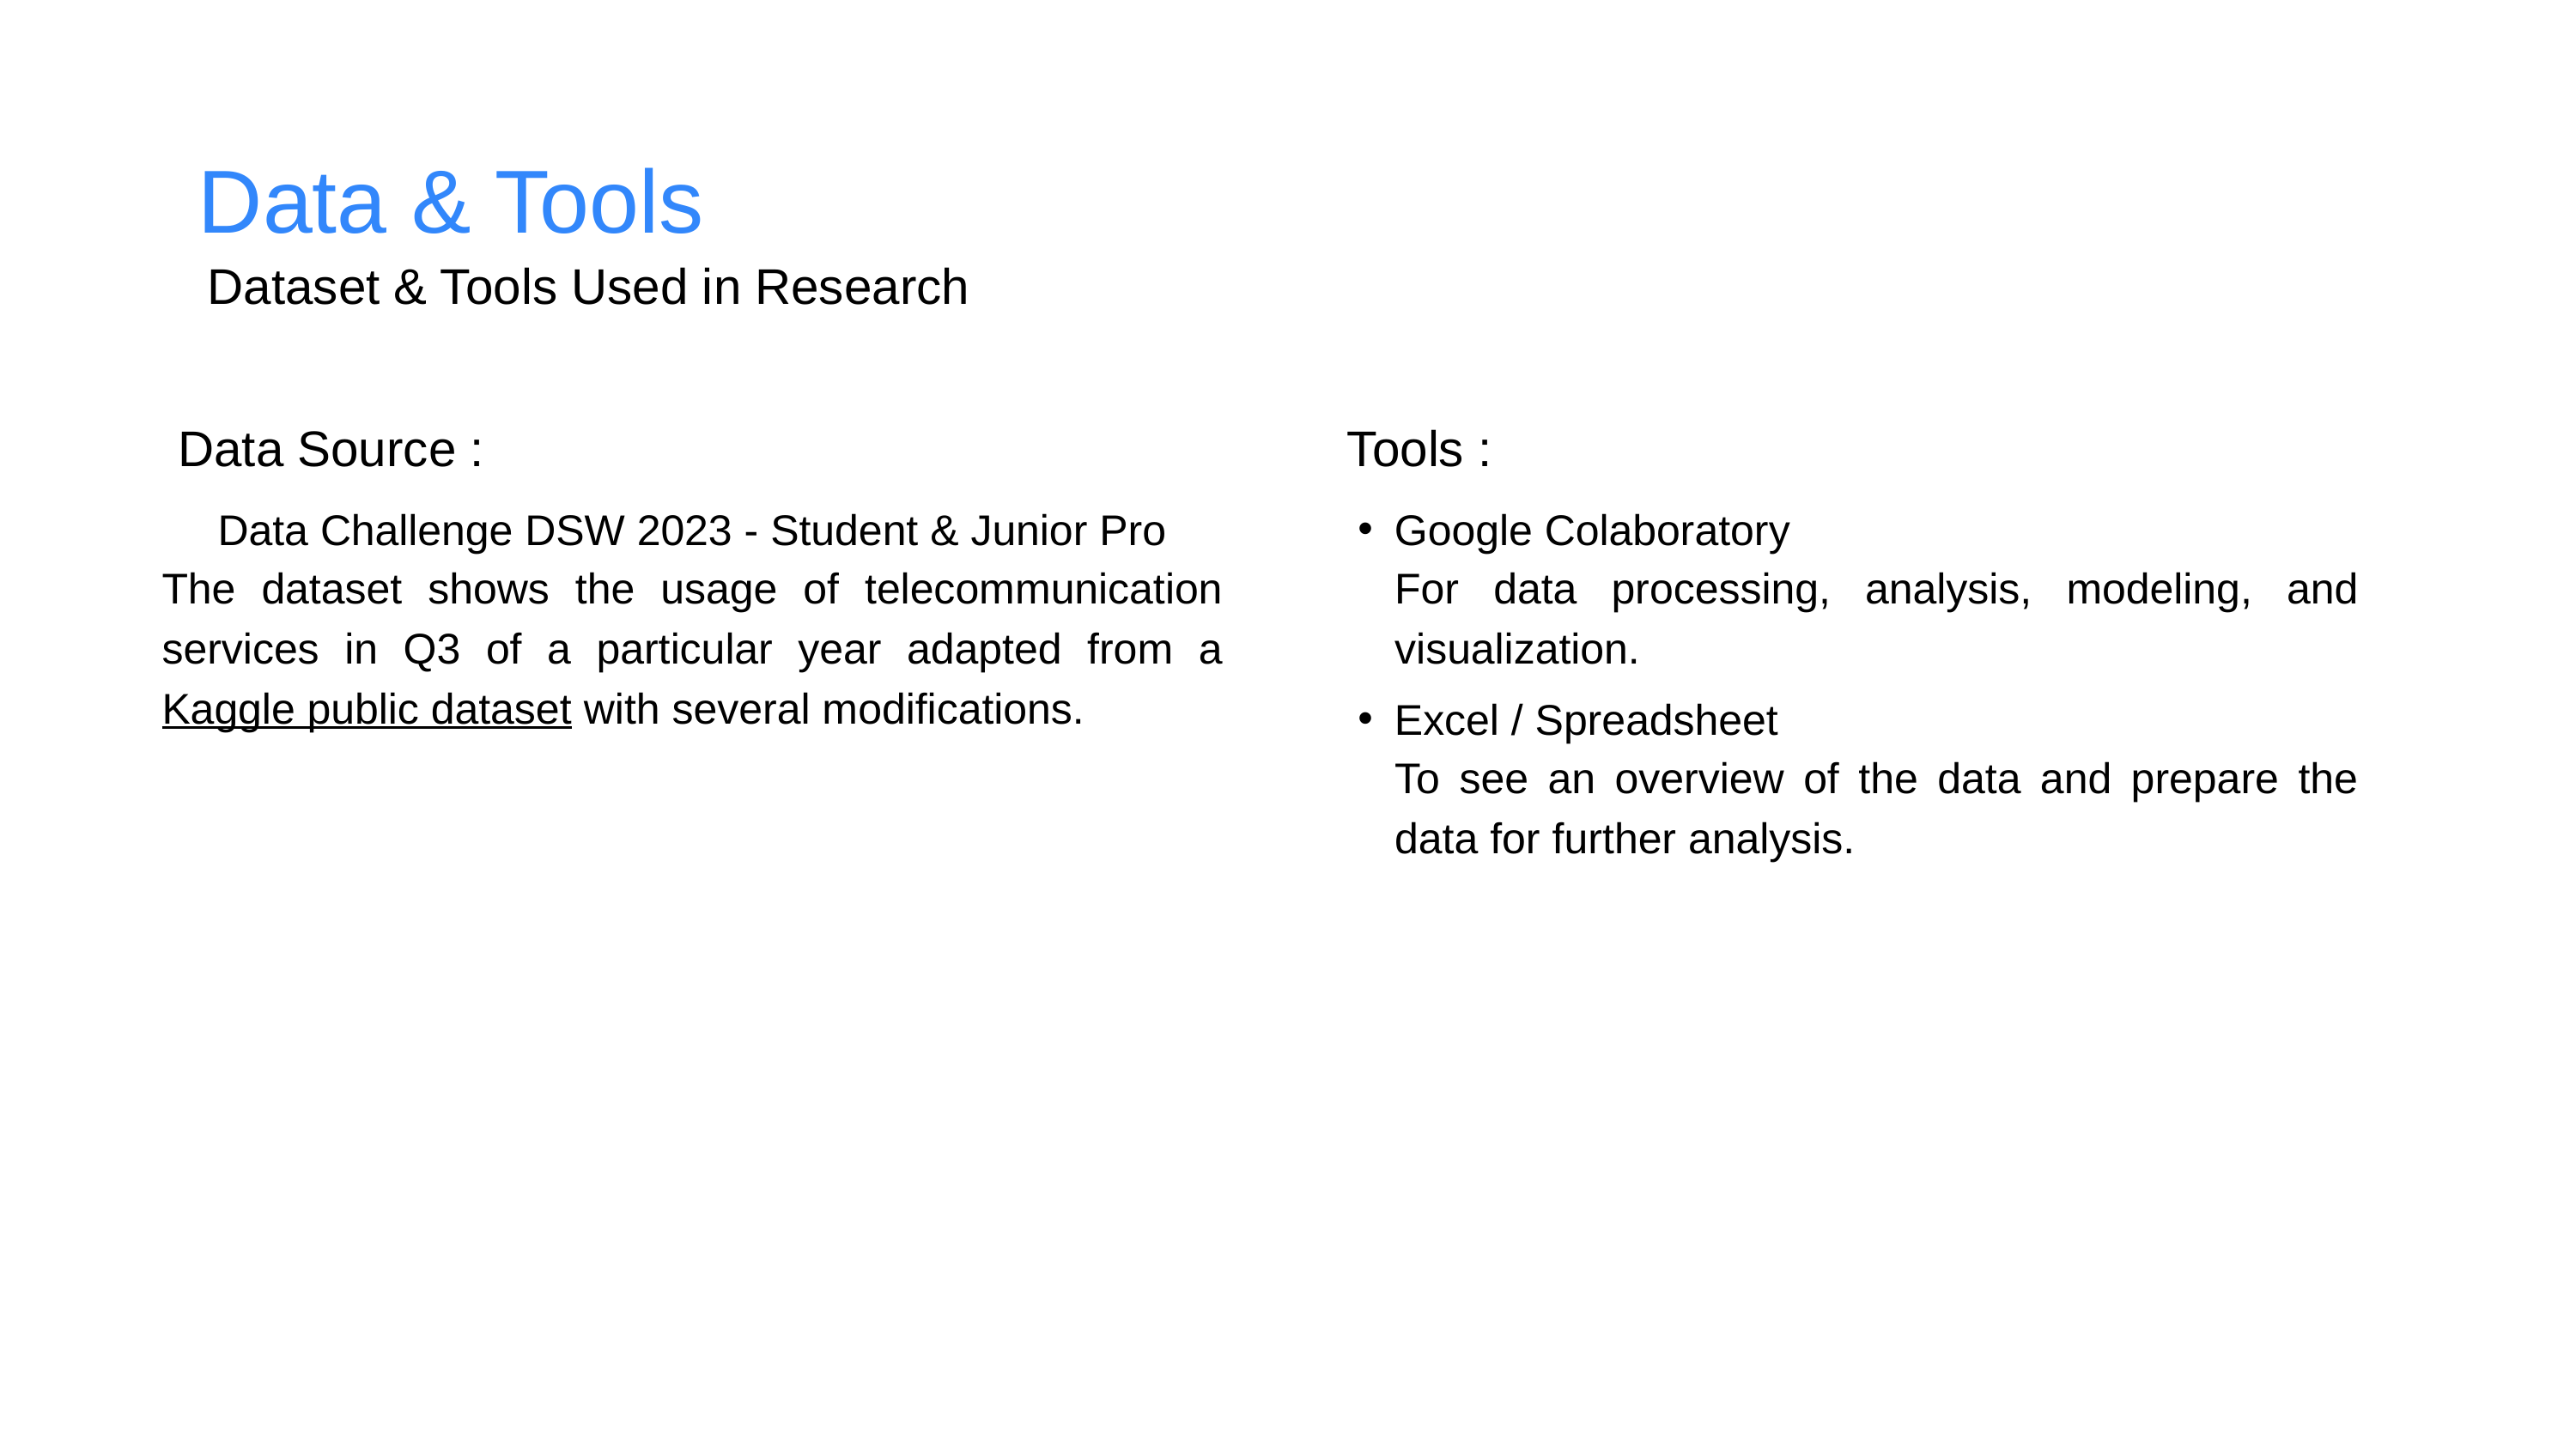

Data & Tools
Dataset & Tools Used in Research
Data Source :
Tools :
Data Challenge DSW 2023 - Student & Junior Pro
Google Colaboratory
The dataset shows the usage of telecommunication services in Q3 of a particular year adapted from a Kaggle public dataset with several modifications.
For data processing, analysis, modeling, and visualization.
Excel / Spreadsheet
To see an overview of the data and prepare the data for further analysis.